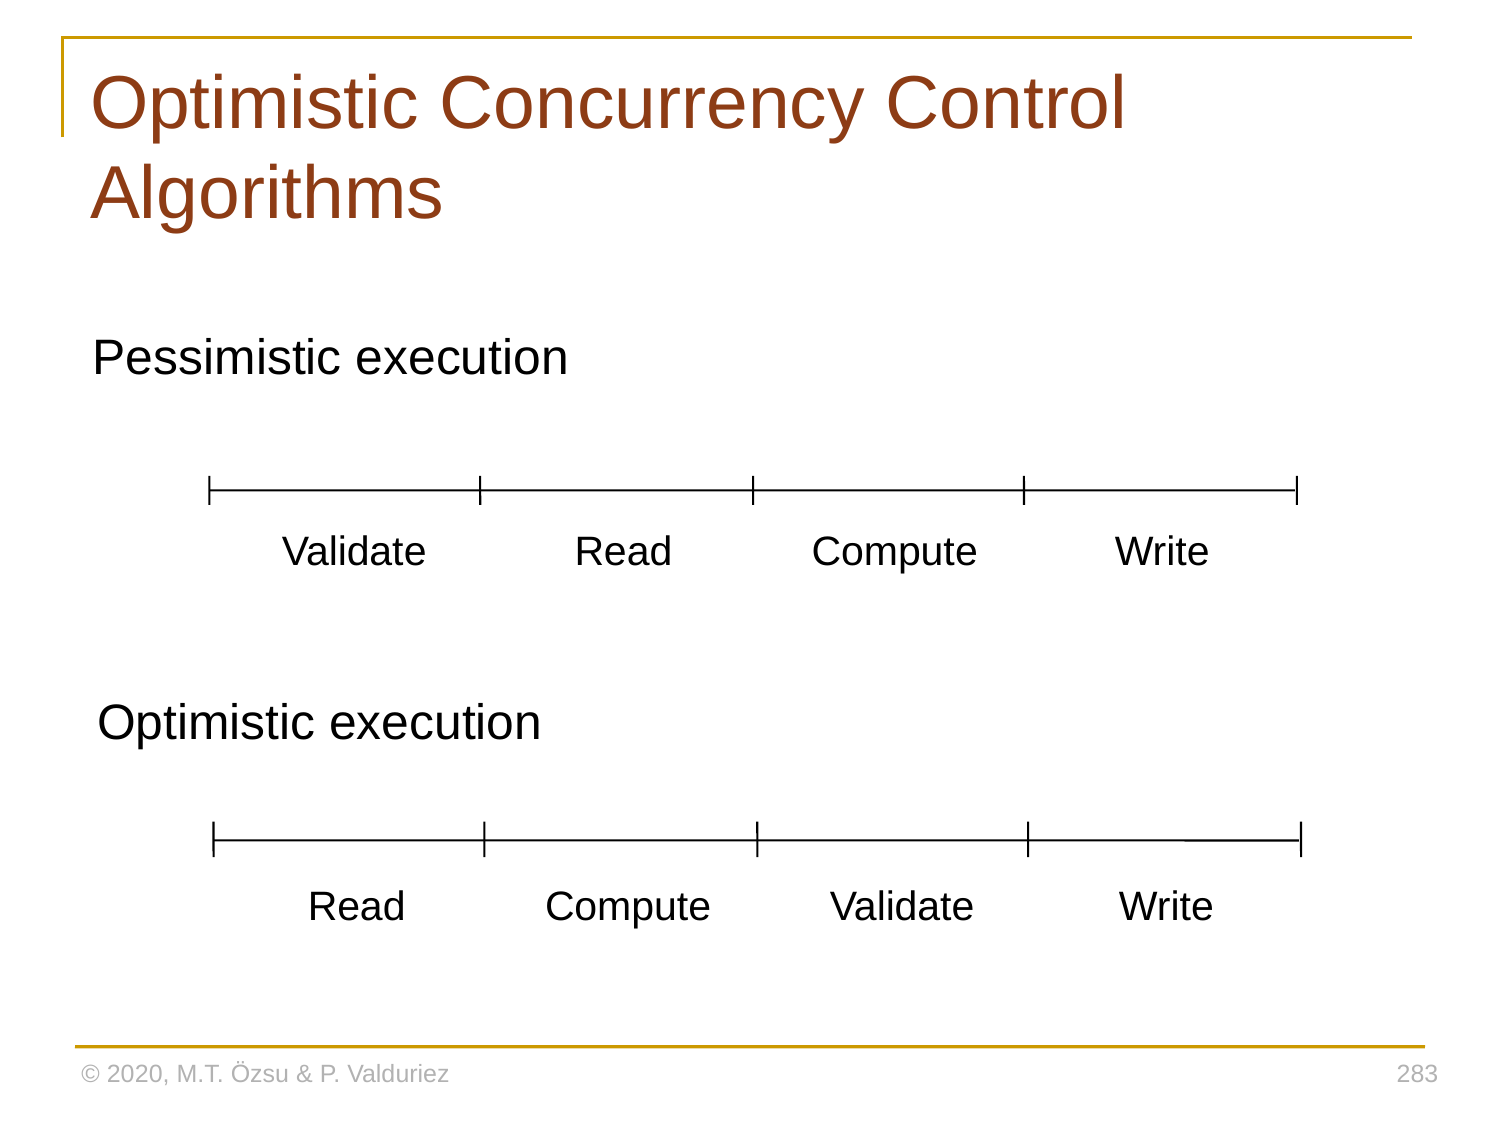

# Optimistic Concurrency Control Algorithms
Pessimistic execution

Validate
Read
Compute
Write
Optimistic execution

Read
Compute
Validate
Write
© 2020, M.T. Özsu & P. Valduriez
283